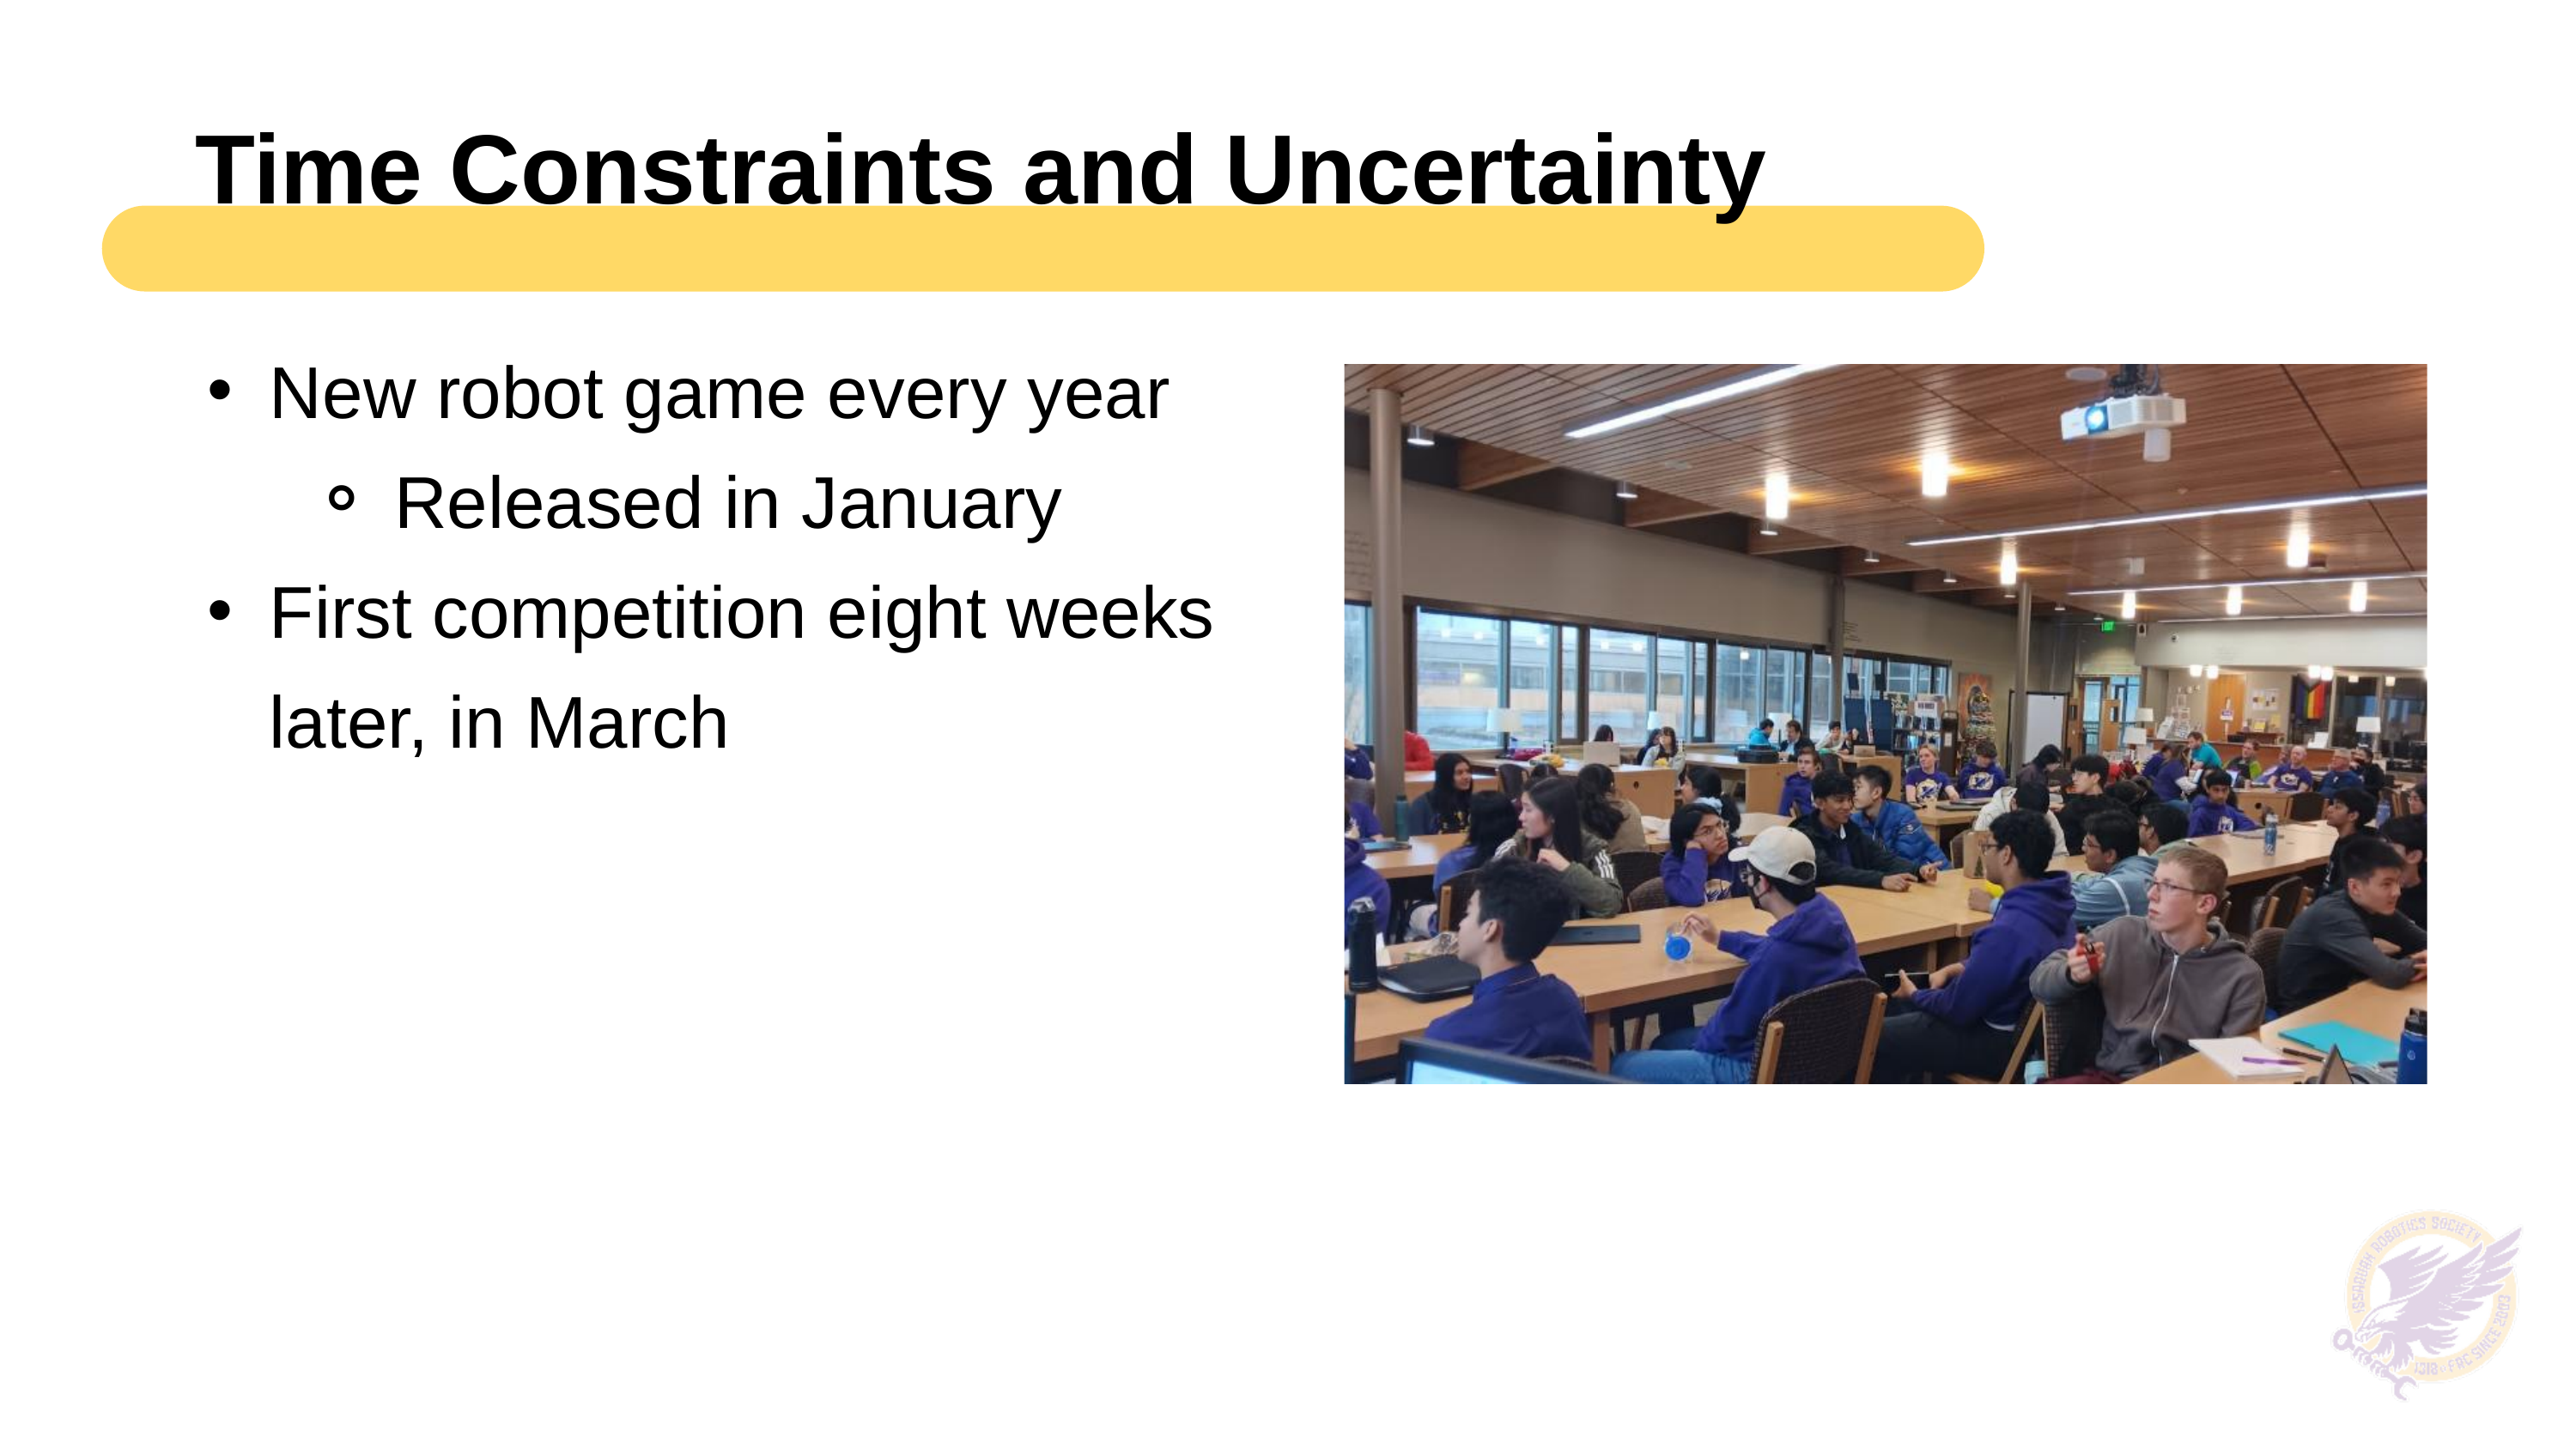

Time Constraints and Uncertainty

New robot game every year
Released in January
First competition eight weeks later, in March